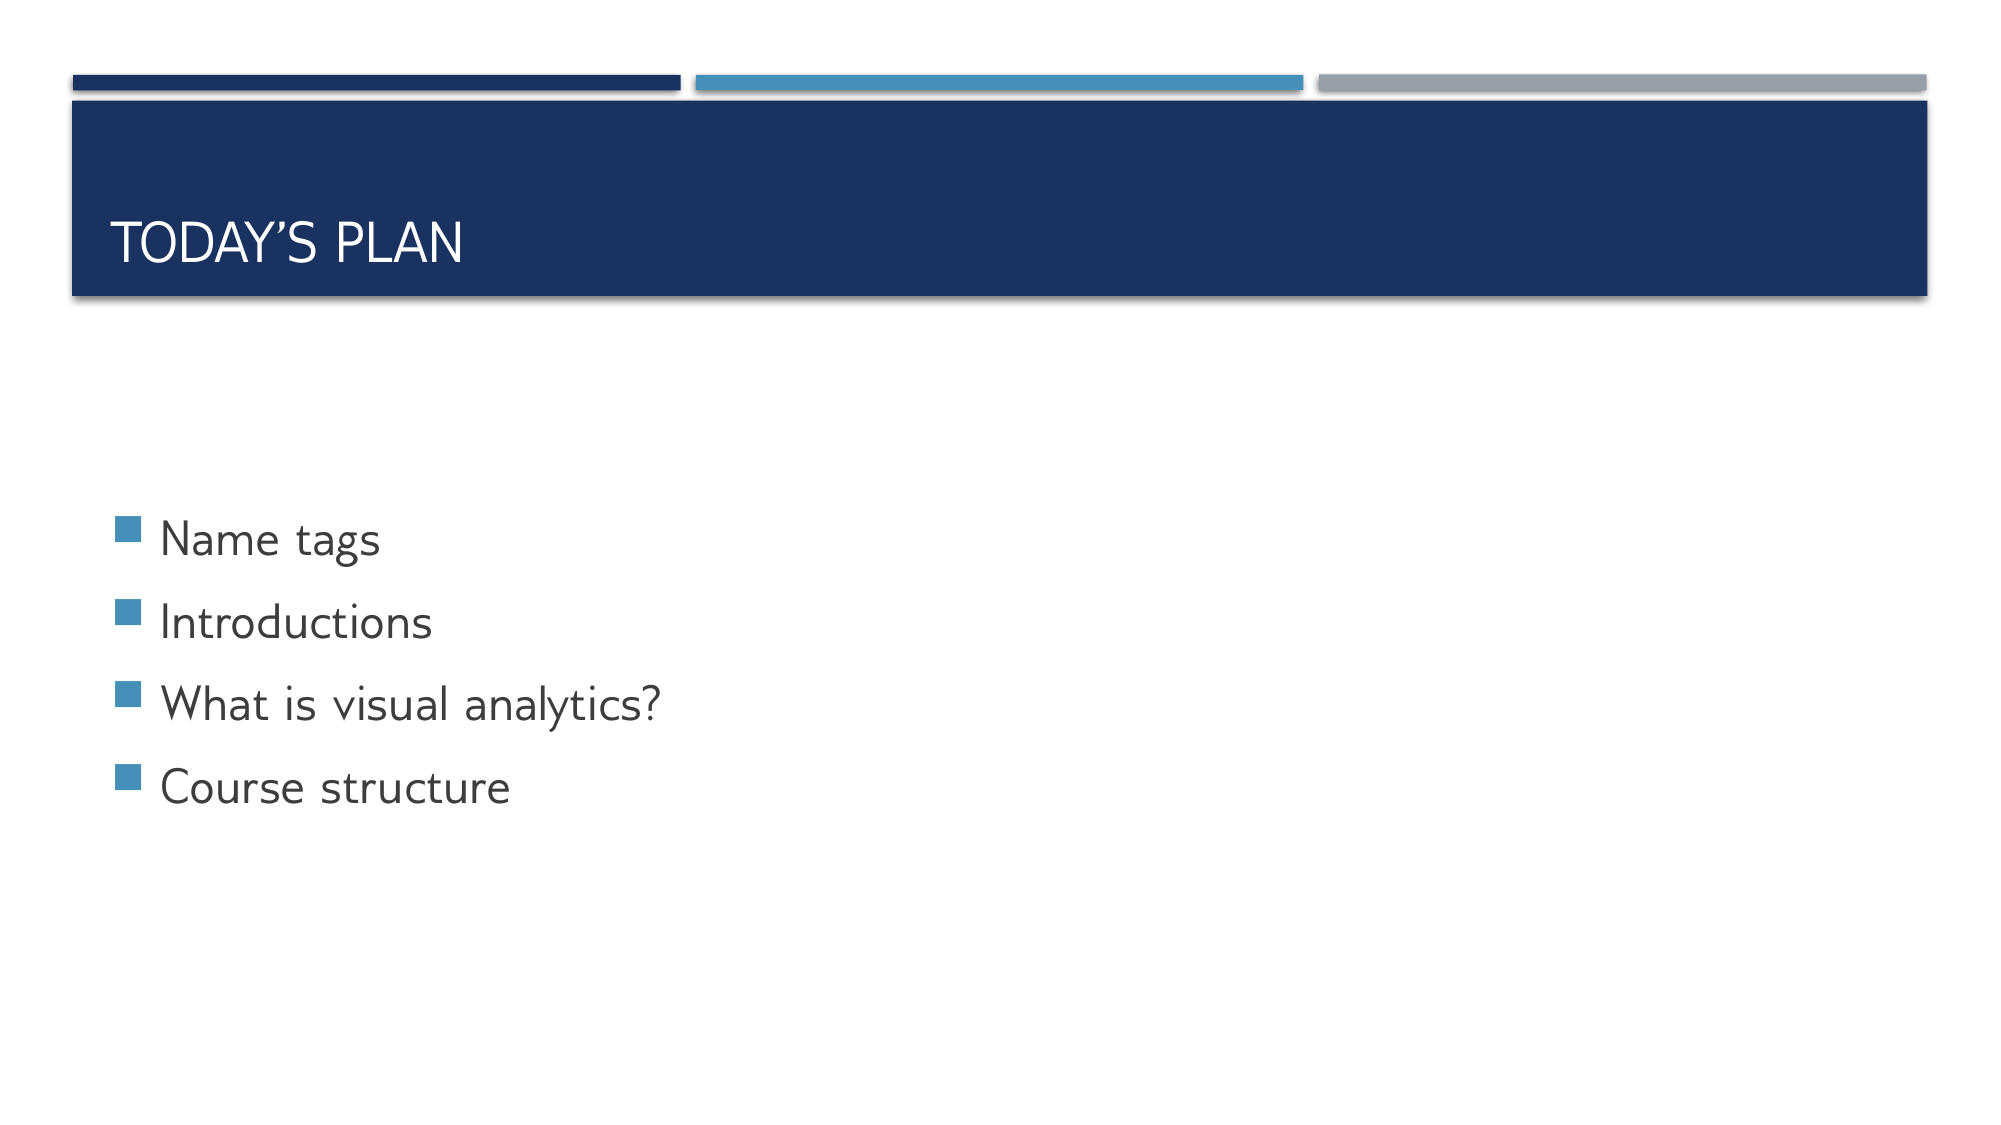

# Today’s plan
Name tags
Introductions
What is visual analytics?
Course structure